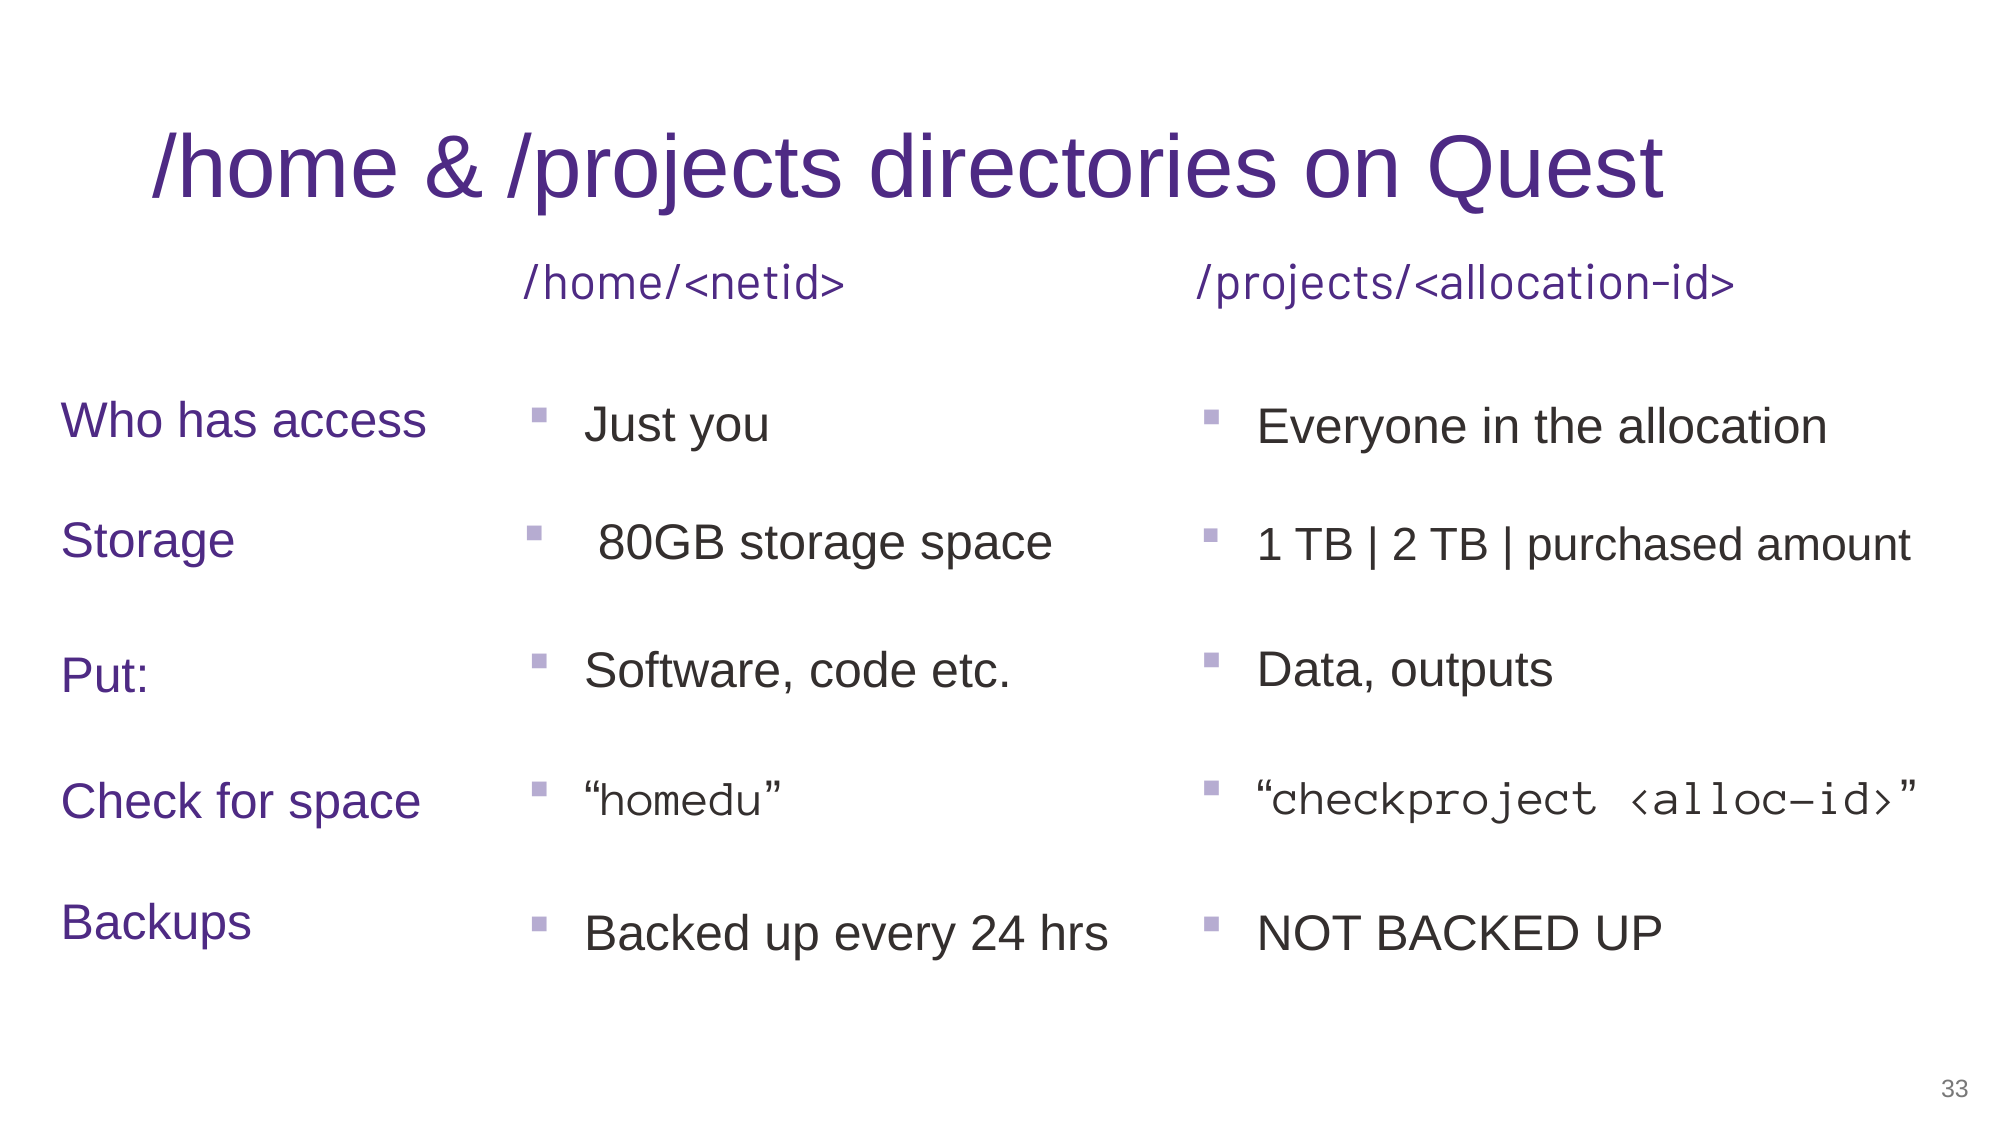

# /home & /projects directories on Quest
/home/<netid>
/projects/<allocation-id>
Who has access
Just you
Everyone in the allocation
Storage
80GB storage space
1 TB | 2 TB | purchased amount
Data, outputs
Put:
Software, code etc.
Check for space
“checkproject <alloc-id>”
“homedu”
Backups
NOT BACKED UP
Backed up every 24 hrs
33